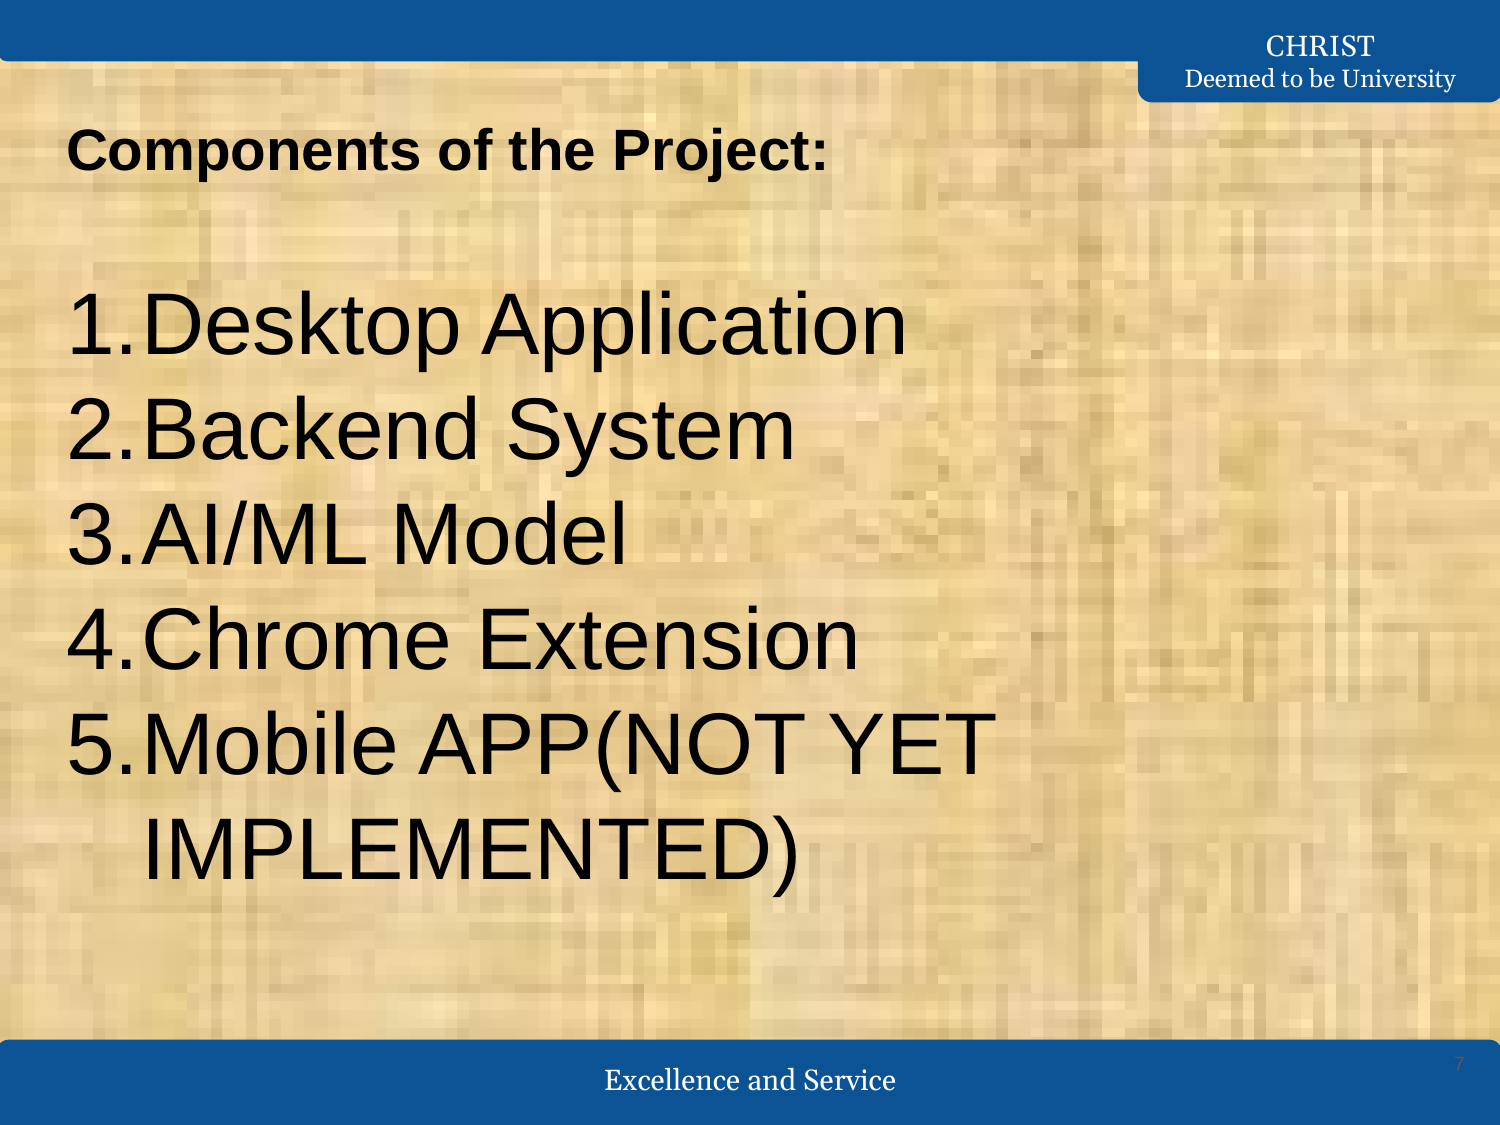

# Components of the Project:
Desktop Application
Backend System
AI/ML Model
Chrome Extension
Mobile APP(NOT YET IMPLEMENTED)

7